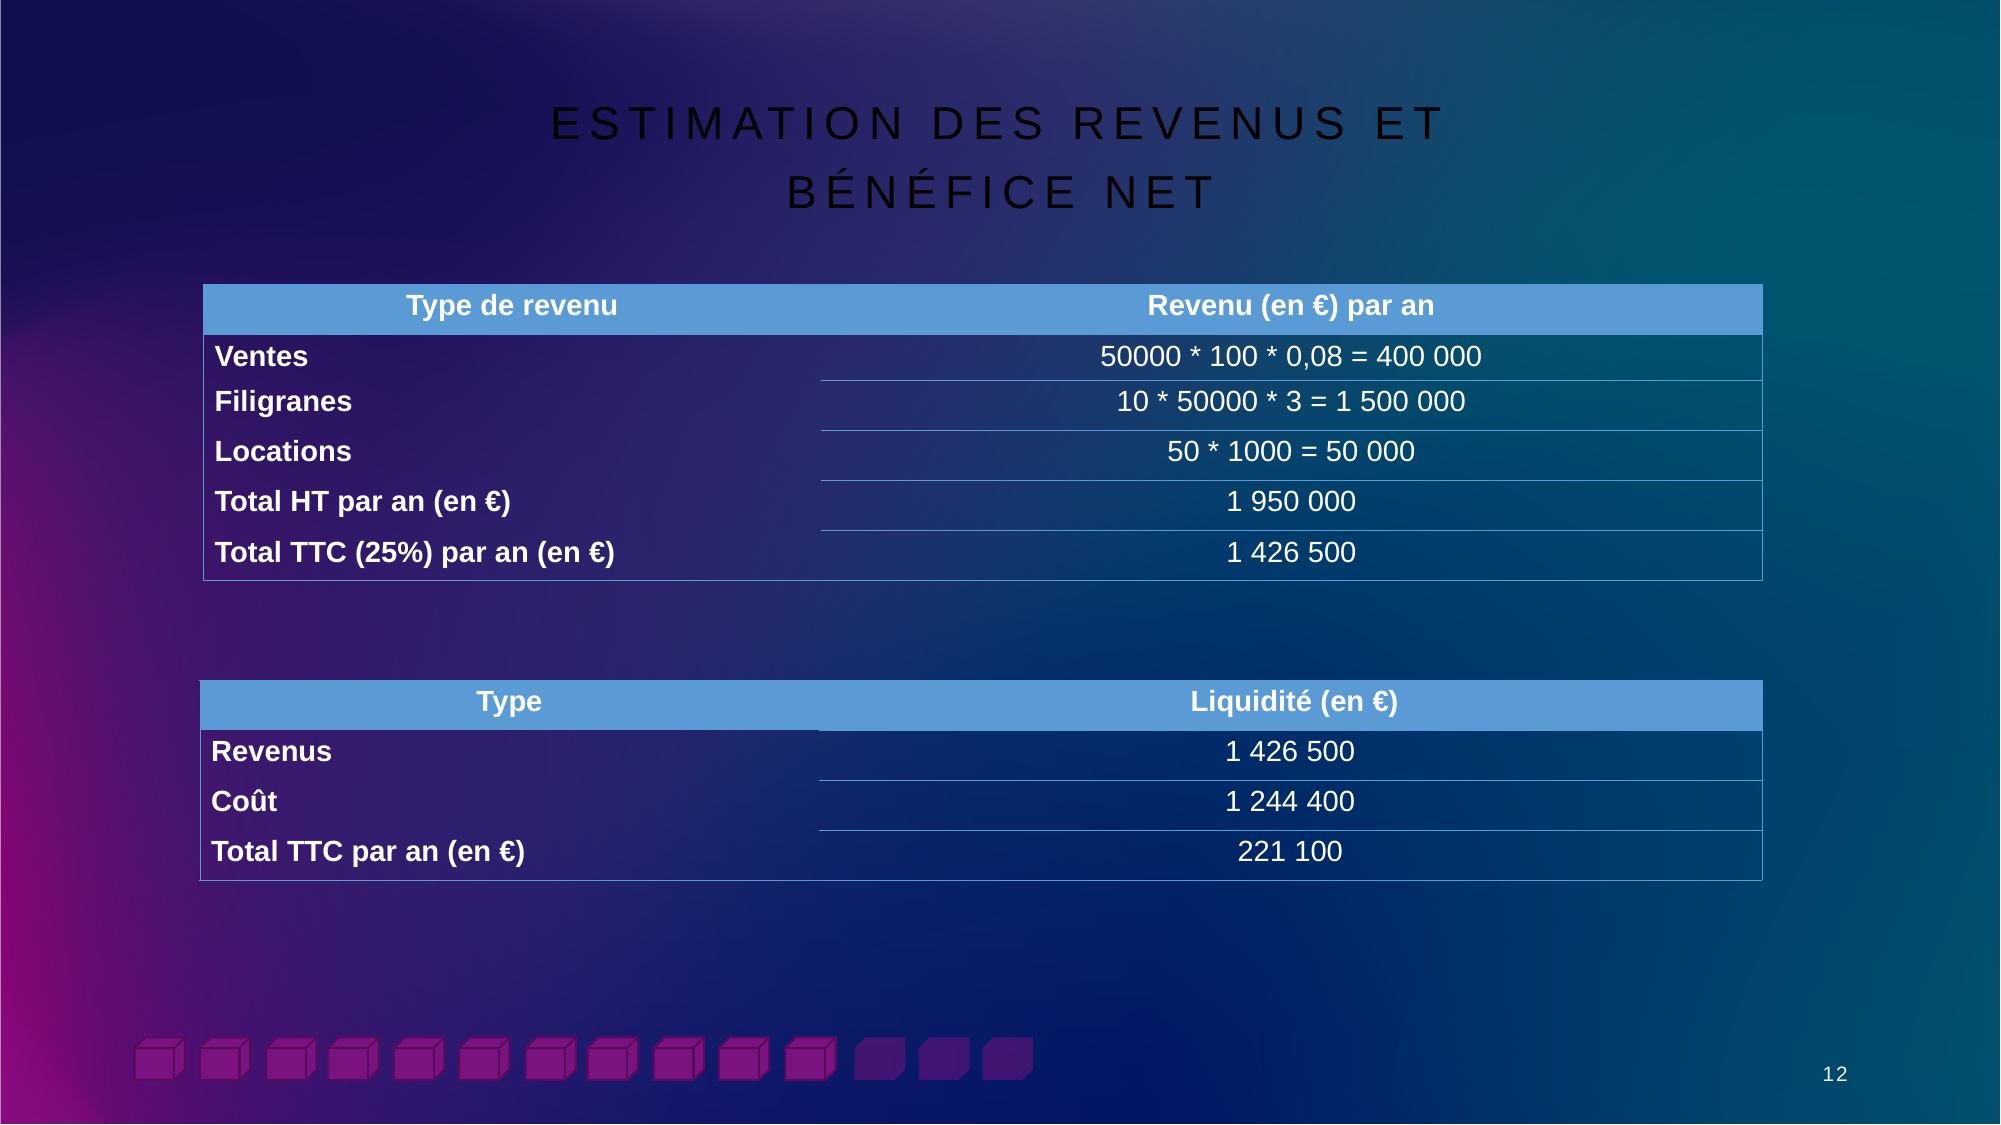

# ESTIMATION DES Revenus et bénéfice net
| Type de revenu | Revenu (en €) par an |
| --- | --- |
| Ventes | 50000 \* 100 \* 0,08 = 400 000 |
| Filigranes | 10 \* 50000 \* 3 = 1 500 000 |
| Locations | 50 \* 1000 = 50 000 |
| Total HT par an (en €) | 1 950 000 |
| Total TTC (25%) par an (en €) | 1 426 500 |
| Type | Liquidité (en €) |
| --- | --- |
| Revenus | 1 426 500 |
| Coût | 1 244 400 |
| Total TTC par an (en €) | 221 100 |

12